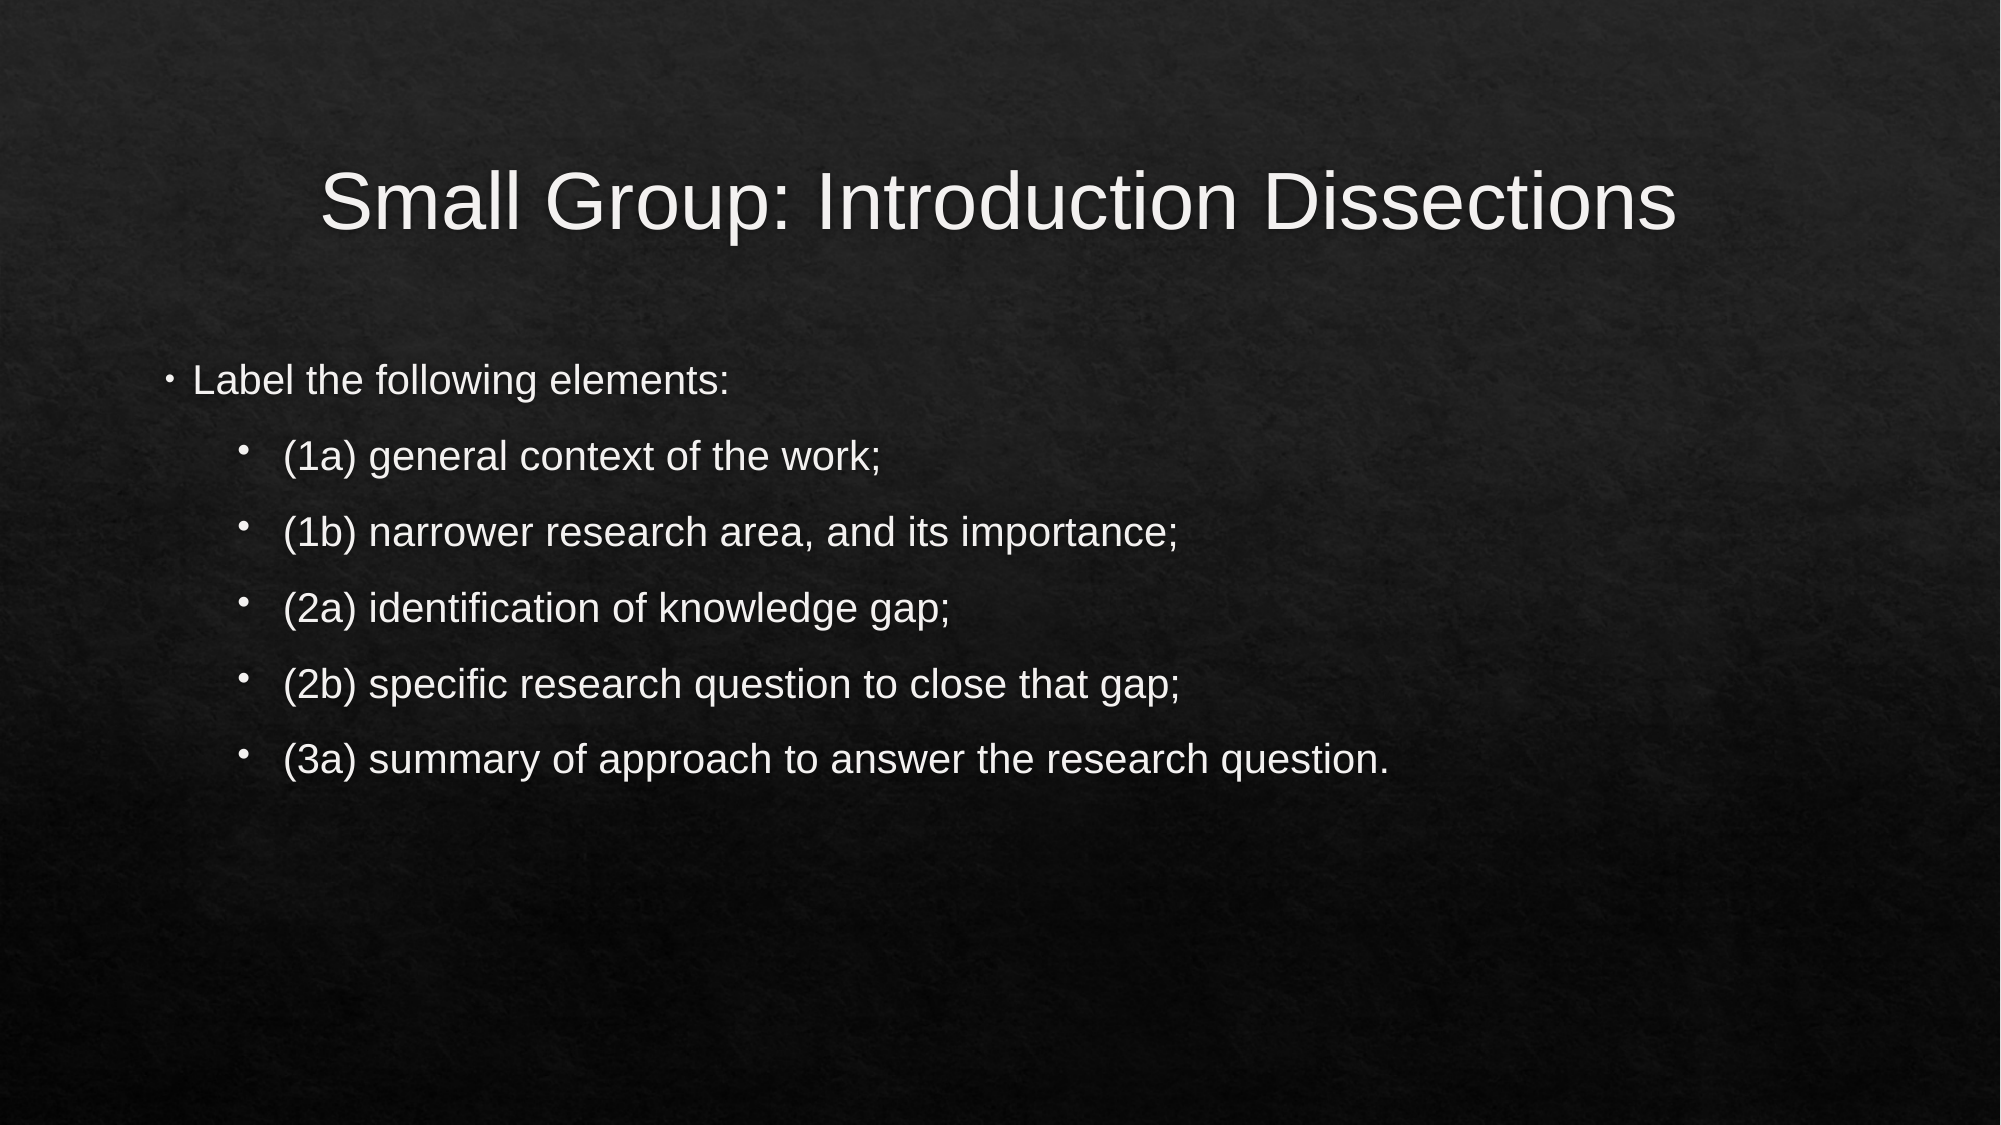

# Small Group: Introduction Dissections
Label the following elements:
(1a) general context of the work;
(1b) narrower research area, and its importance;
(2a) identification of knowledge gap;
(2b) specific research question to close that gap;
(3a) summary of approach to answer the research question.